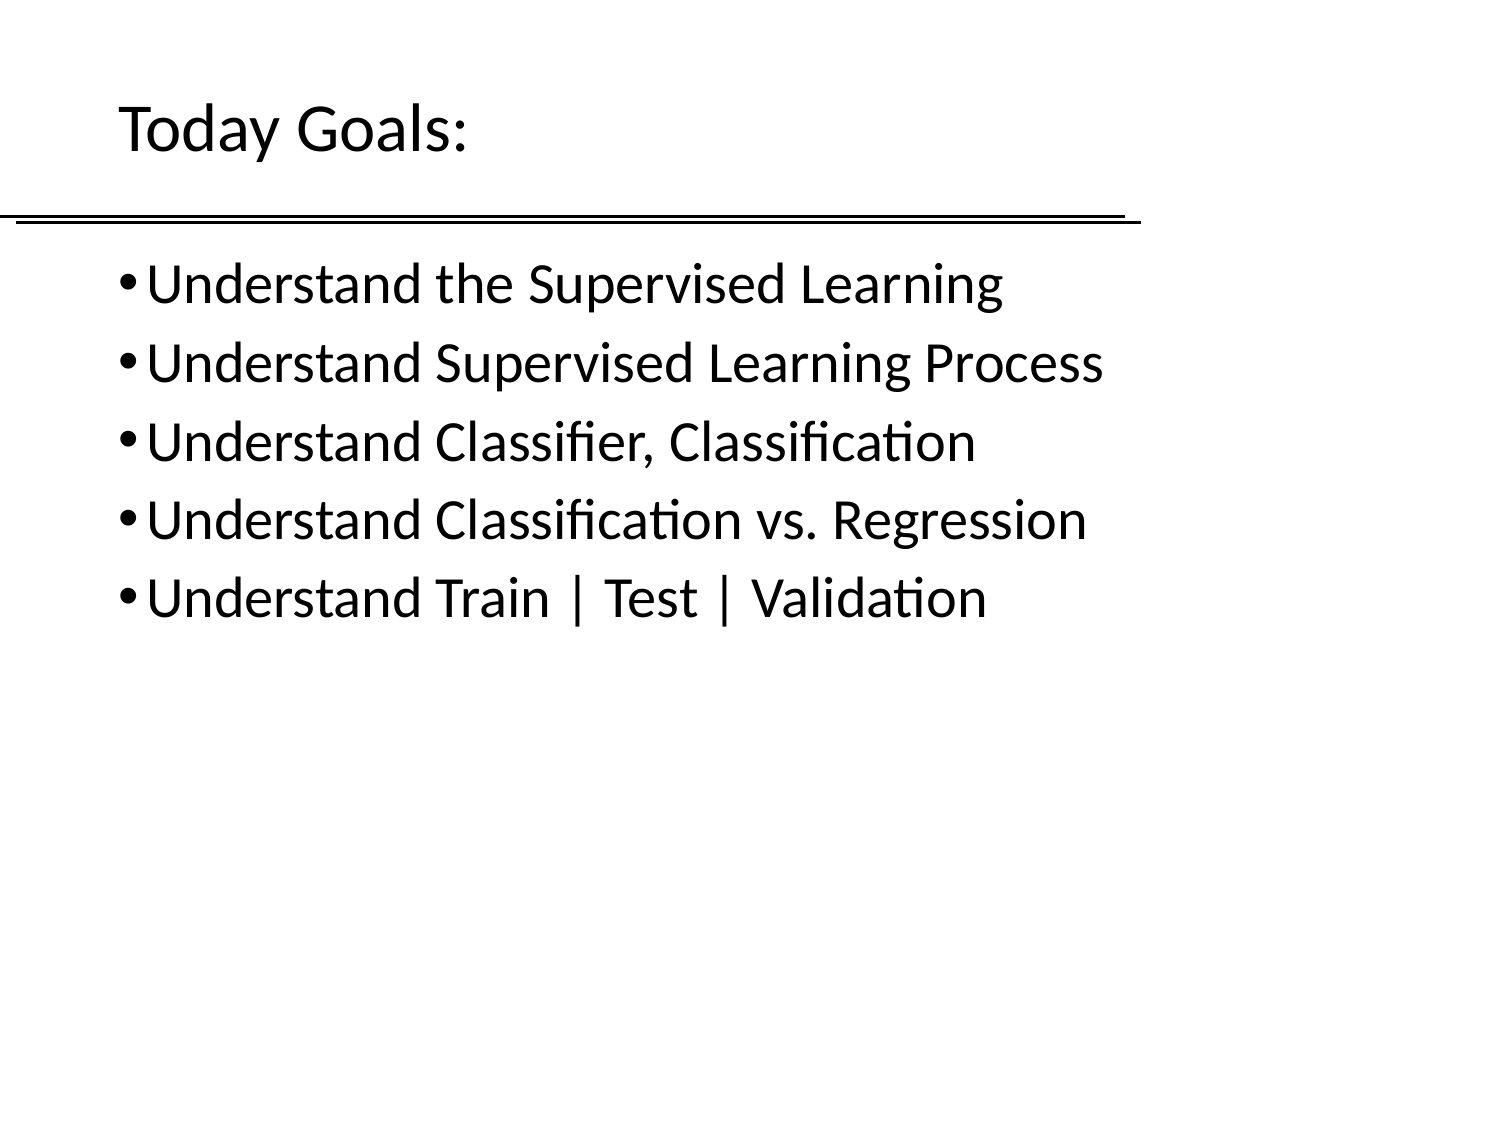

# Today Goals:
Understand the Supervised Learning
Understand Supervised Learning Process
Understand Classifier, Classification
Understand Classification vs. Regression
Understand Train | Test | Validation